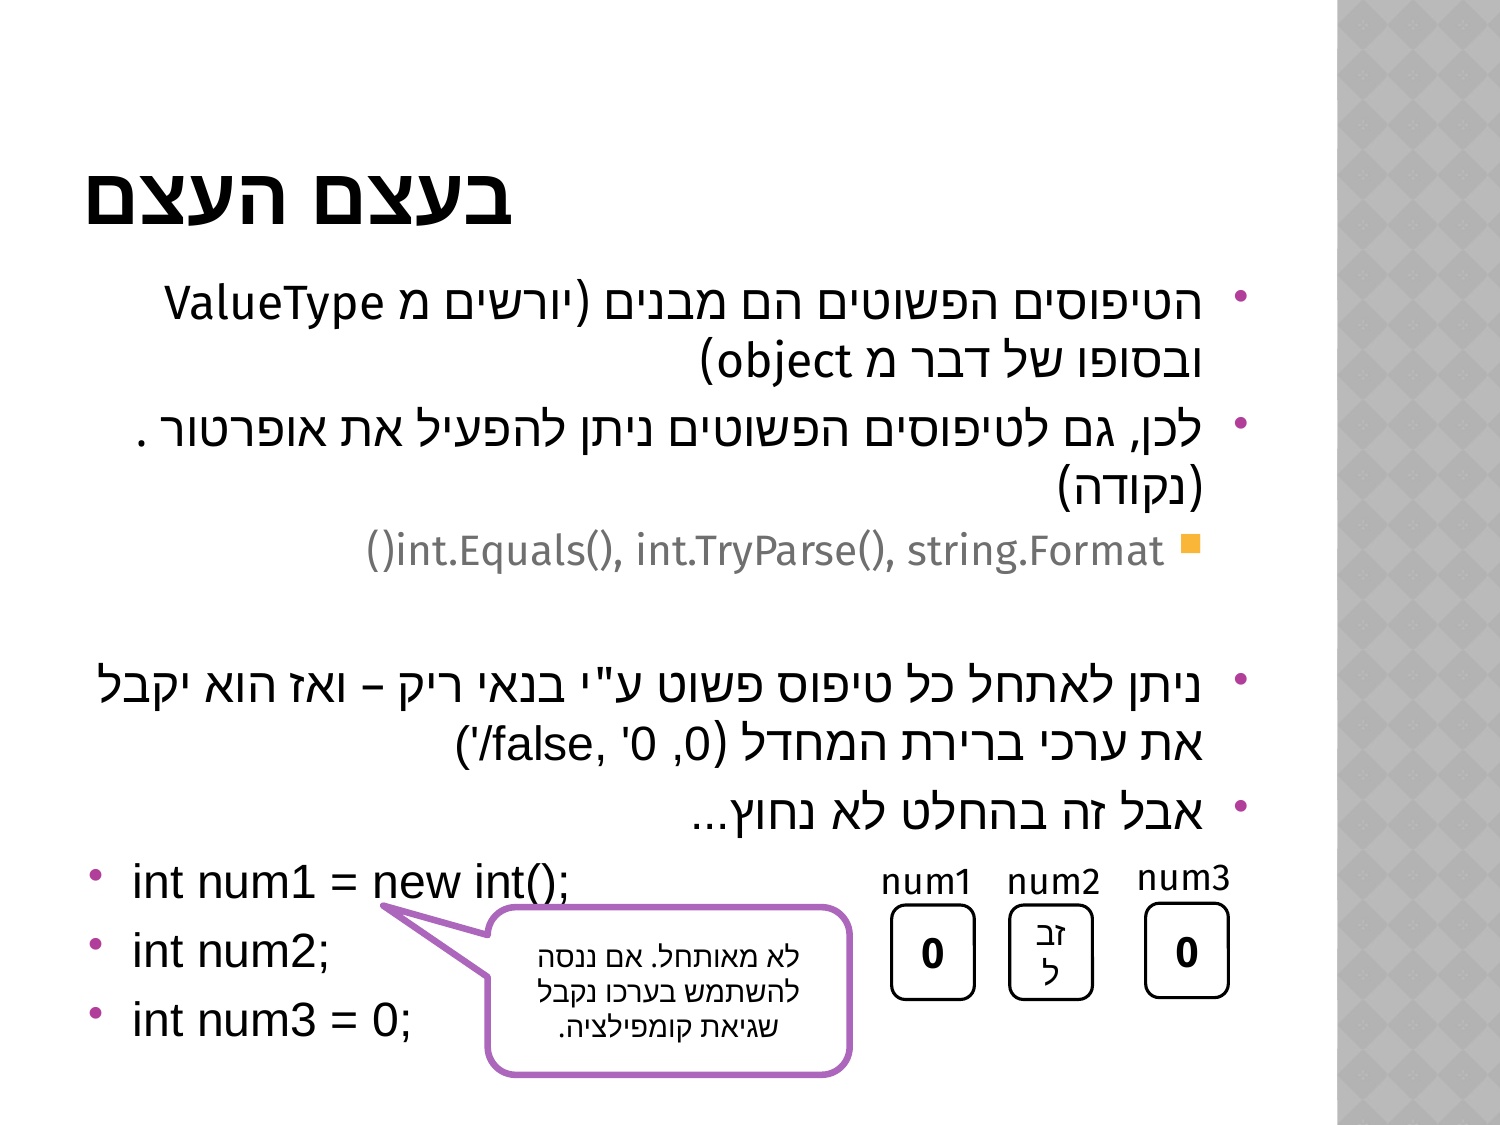

# בעצם העצם
הטיפוסים הפשוטים הם מבנים (יורשים מ ValueType ובסופו של דבר מ object)
לכן, גם לטיפוסים הפשוטים ניתן להפעיל את אופרטור . (נקודה)
int.Equals(), int.TryParse(), string.Format()

ניתן לאתחל כל טיפוס פשוט ע"י בנאי ריק – ואז הוא יקבל את ערכי ברירת המחדל (0, false, '0/')
אבל זה בהחלט לא נחוץ...
int num1 = new int();
int num2;
int num3 = 0;

num3
num1
num2
0
0
זבל
לא מאותחל. אם ננסה להשתמש בערכו נקבל שגיאת קומפילציה.